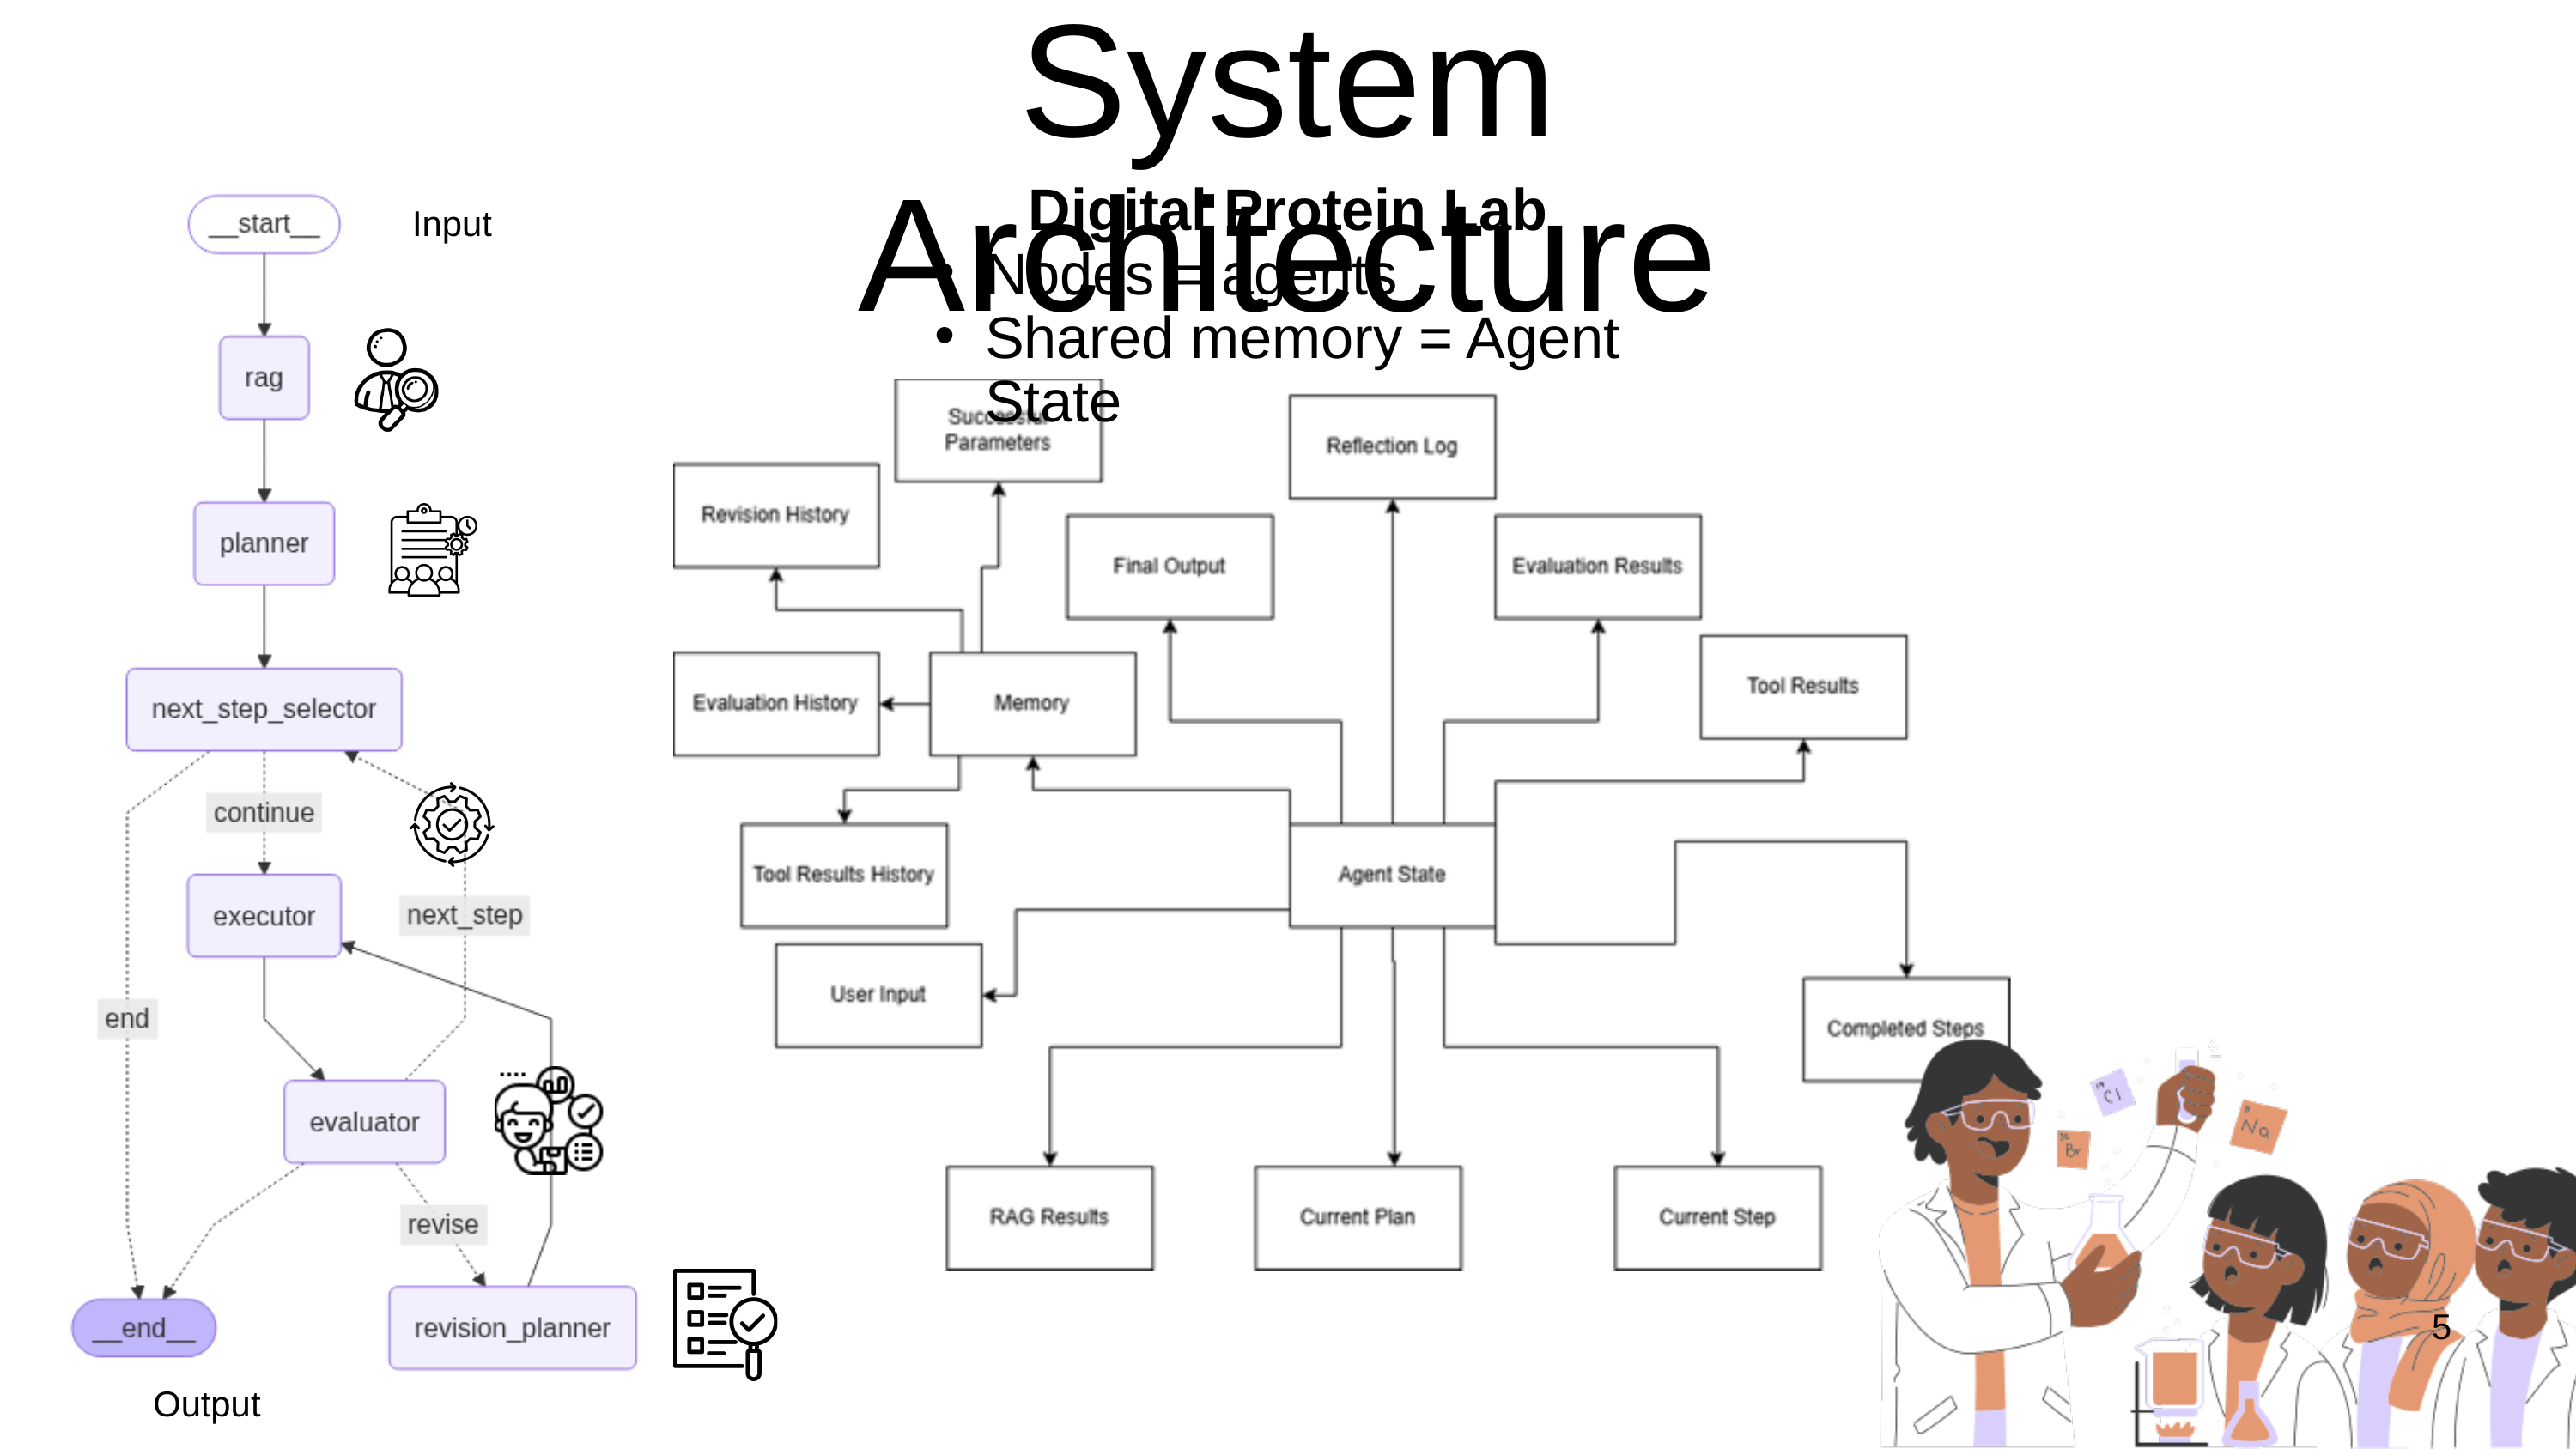

System Architecture
Digital Protein Lab
Nodes = agents
Shared memory = Agent State

Input

5
Output